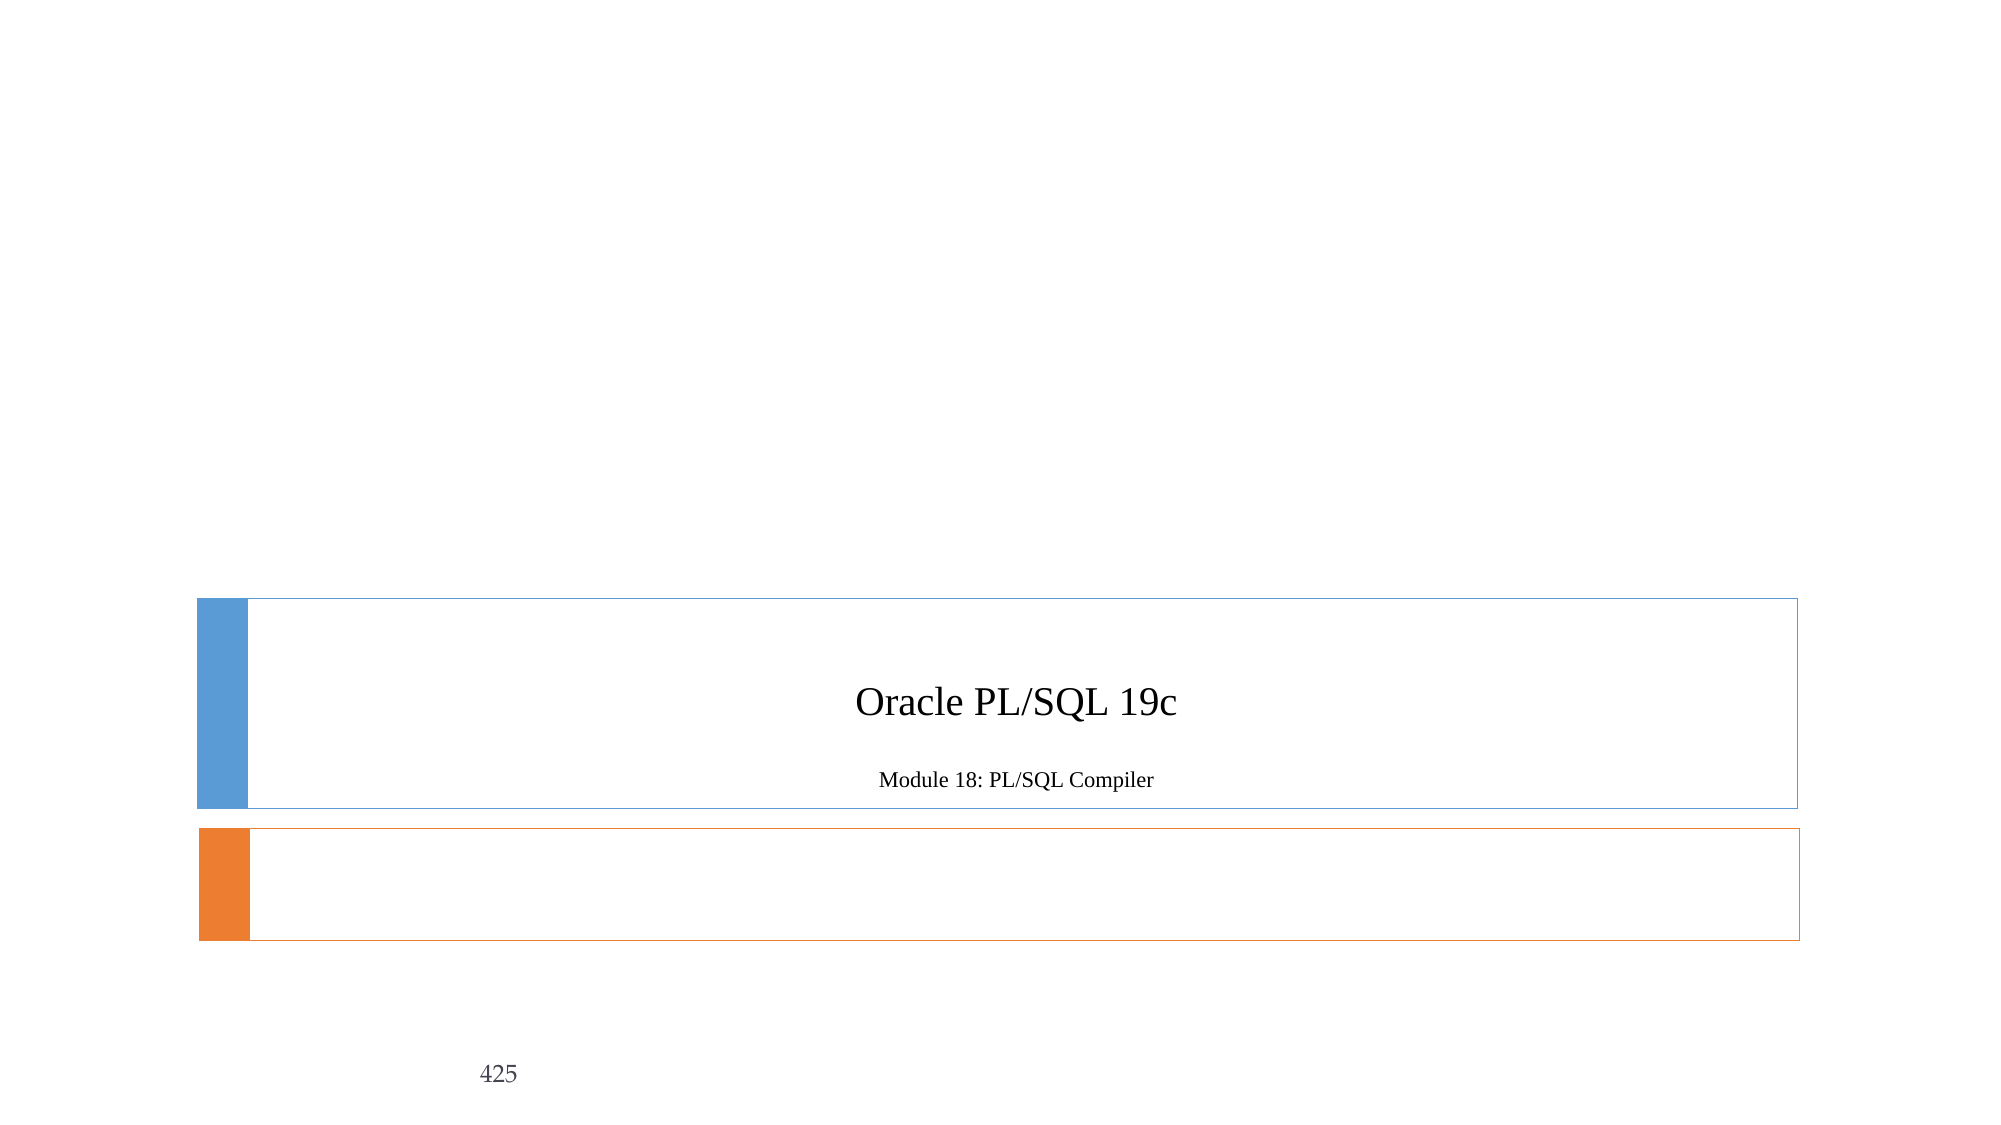

# Oracle PL/SQL 19c Module 18: PL/SQL Compiler

425